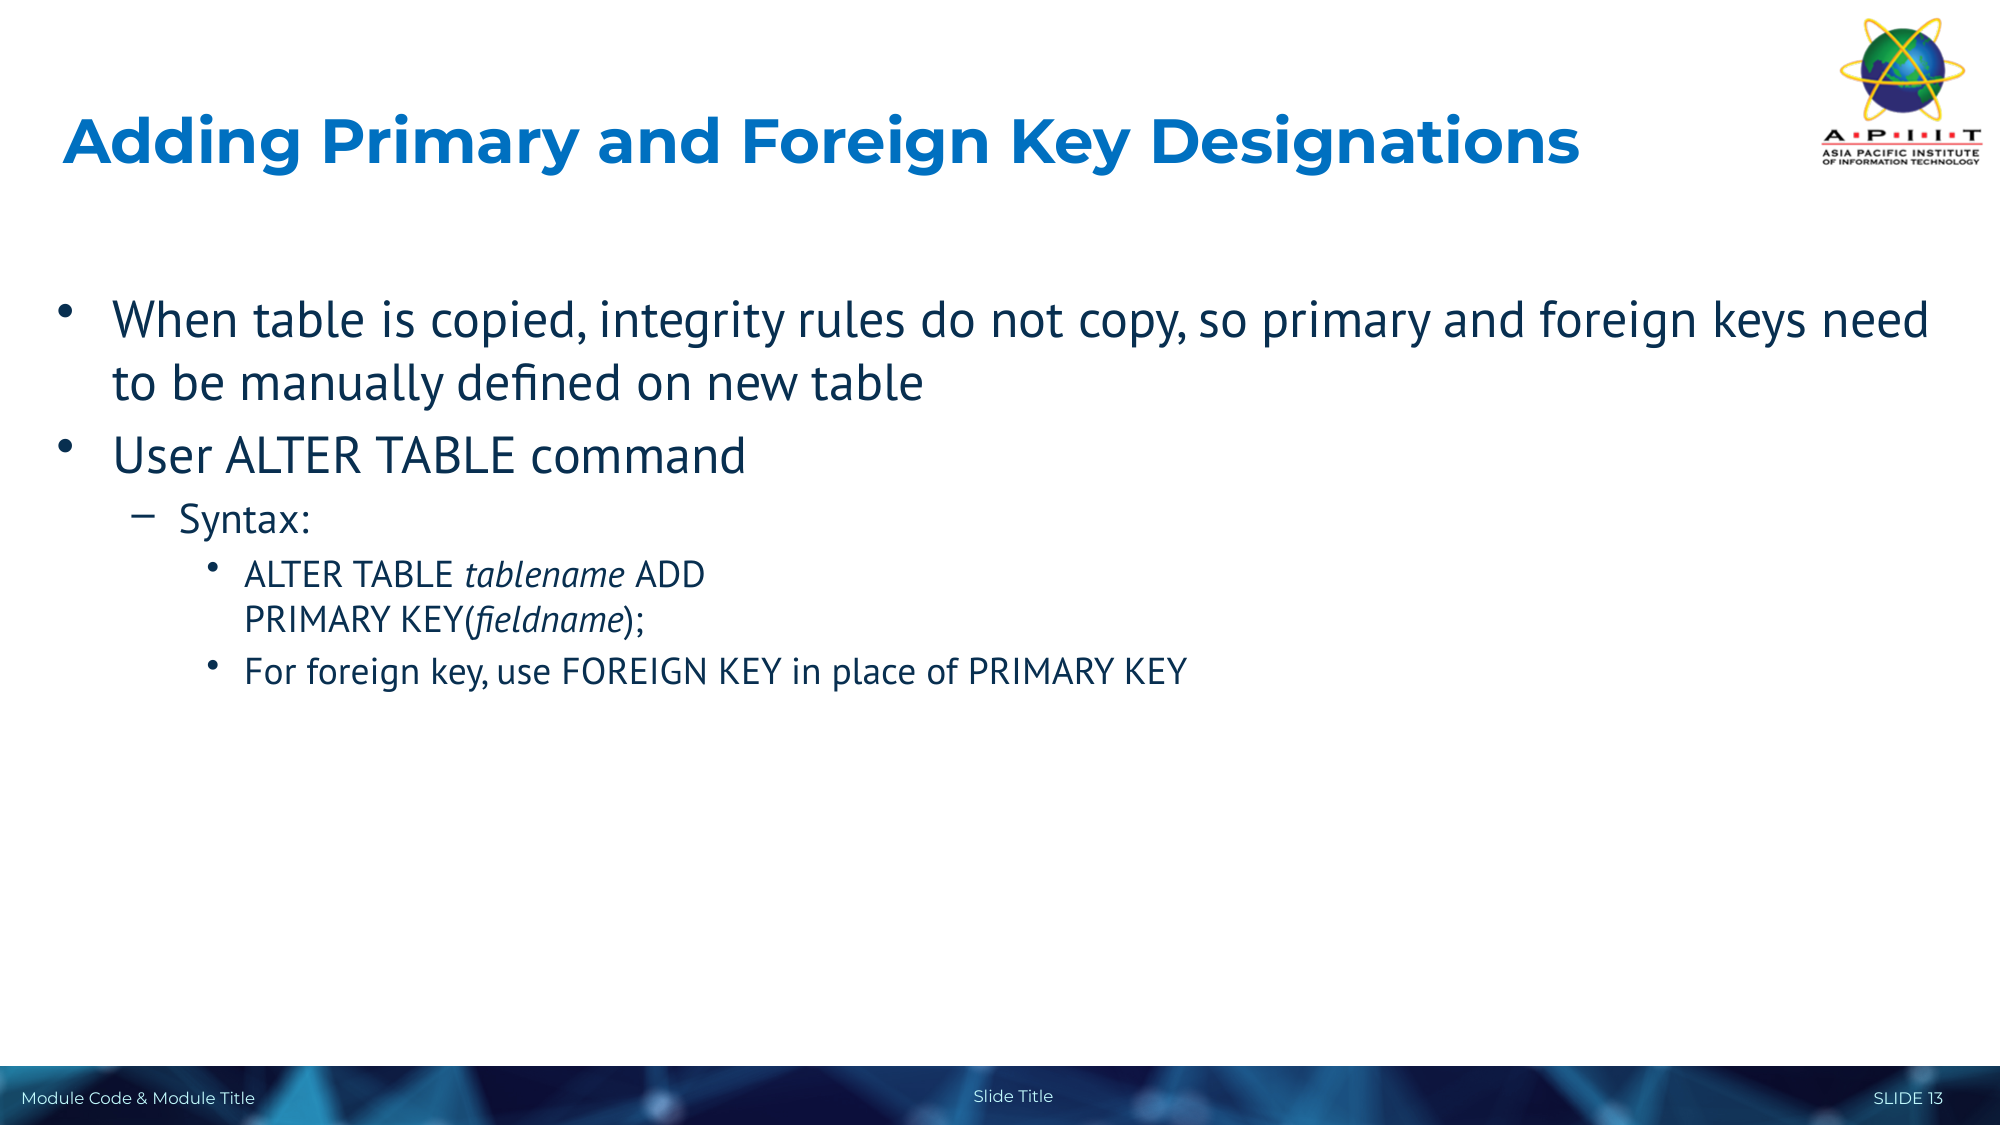

# Adding Primary and Foreign Key Designations
When table is copied, integrity rules do not copy, so primary and foreign keys need to be manually defined on new table
User ALTER TABLE command
Syntax:
ALTER TABLE tablename ADD
PRIMARY KEY(fieldname);
For foreign key, use FOREIGN KEY in place of PRIMARY KEY